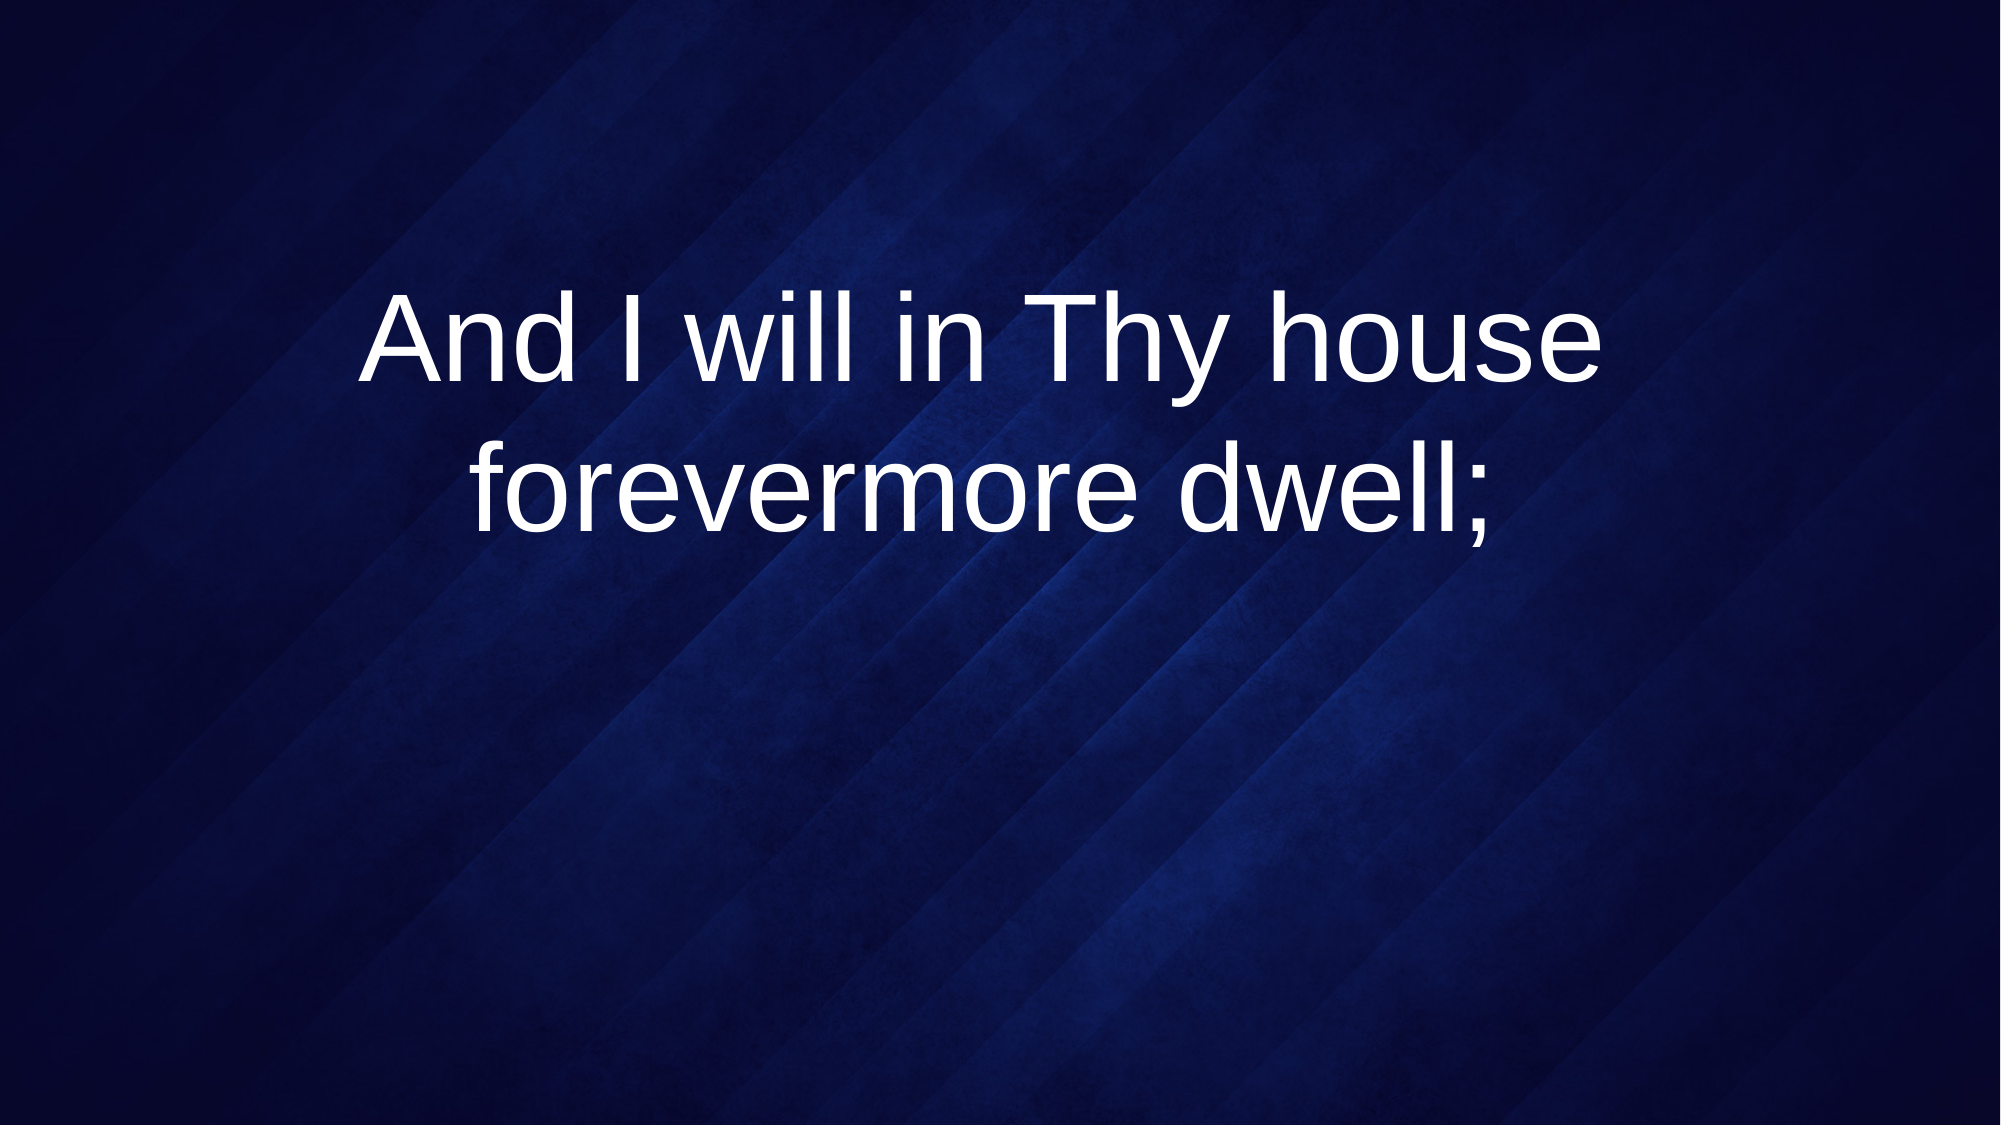

# And I will in Thy house forevermore dwell;